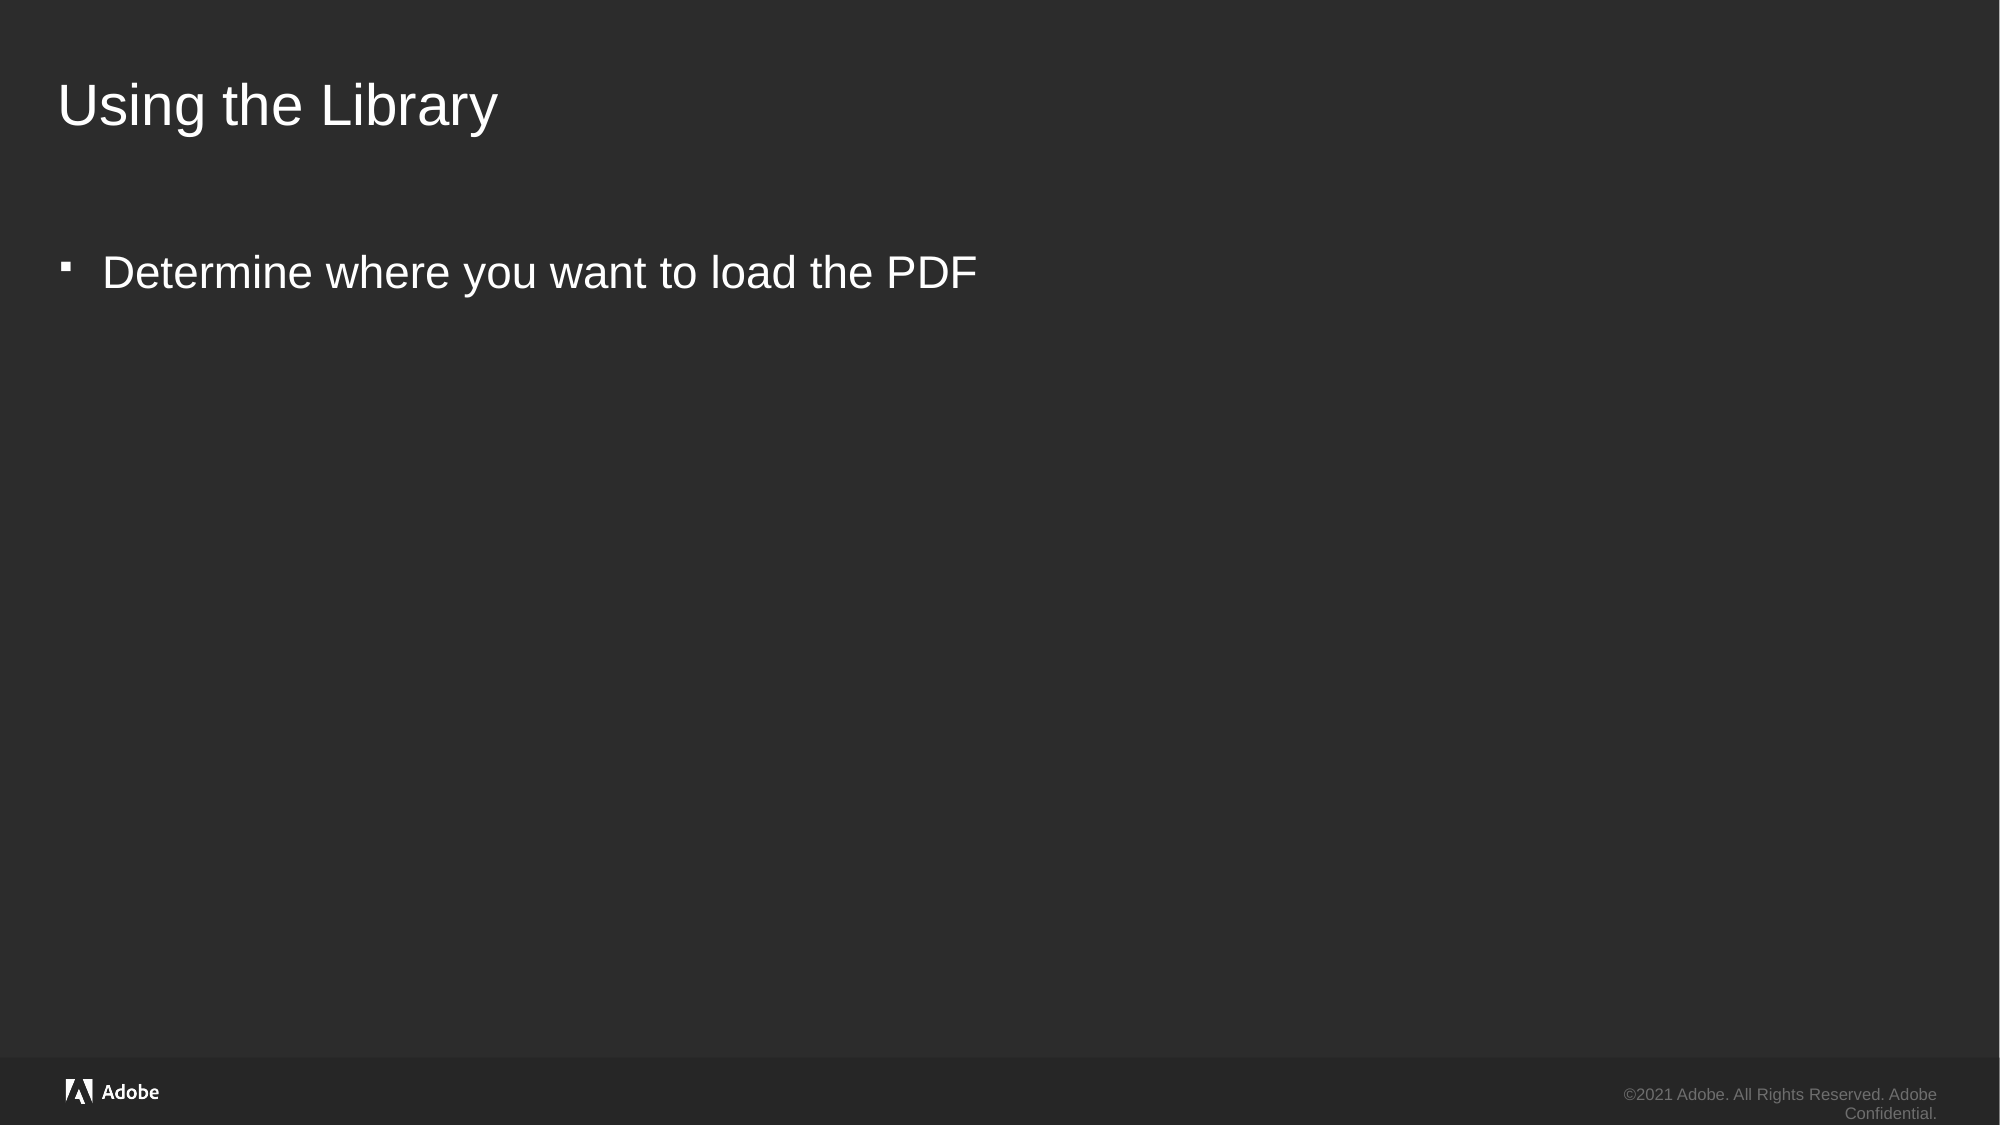

# Using the Library
Determine where you want to load the PDF